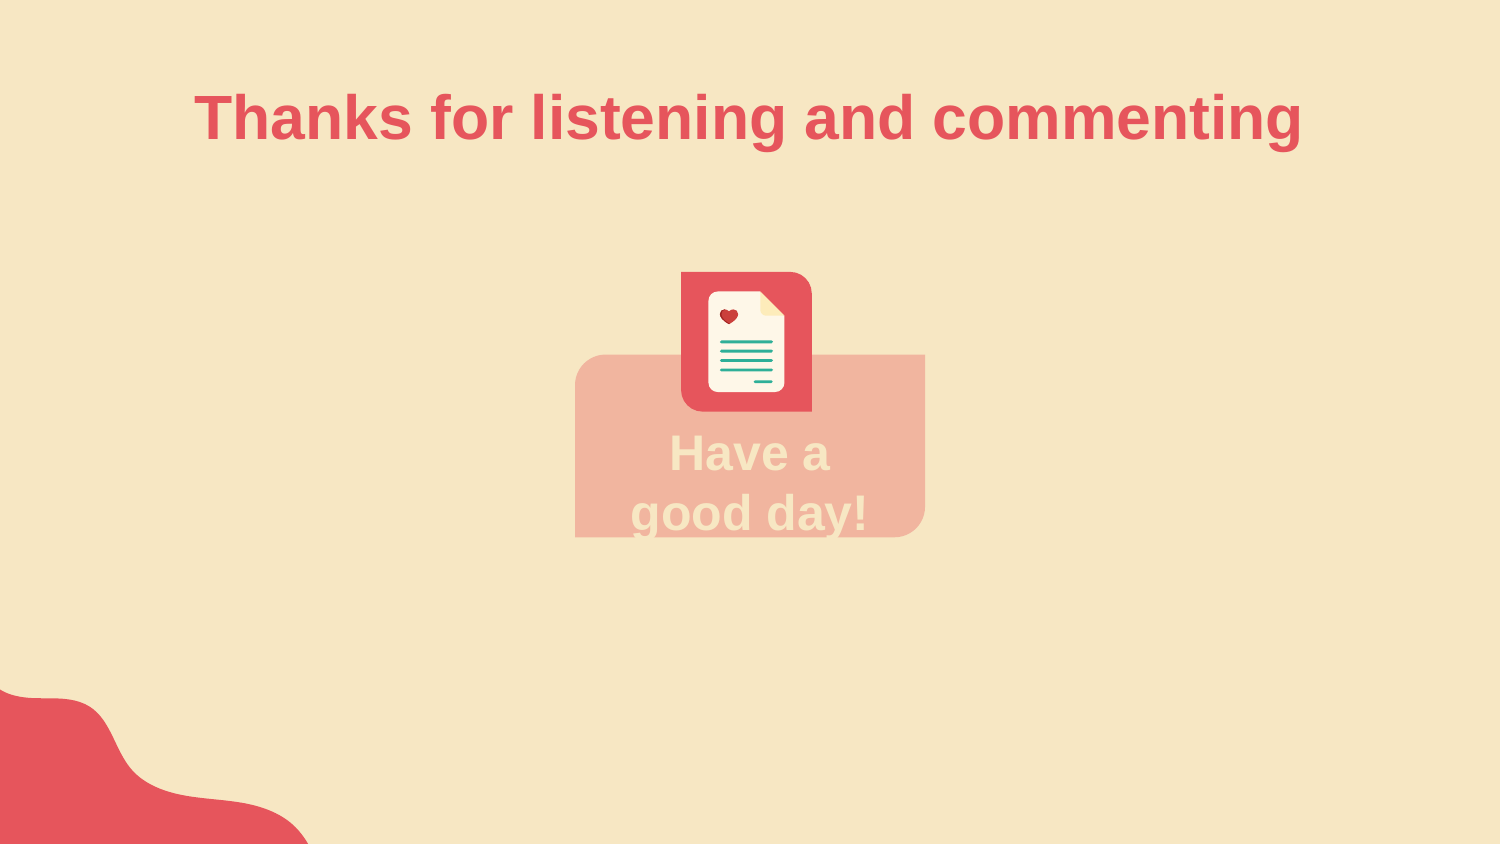

# Thanks for listening and commenting

MULTIMEDIA
Have a good day!
APP